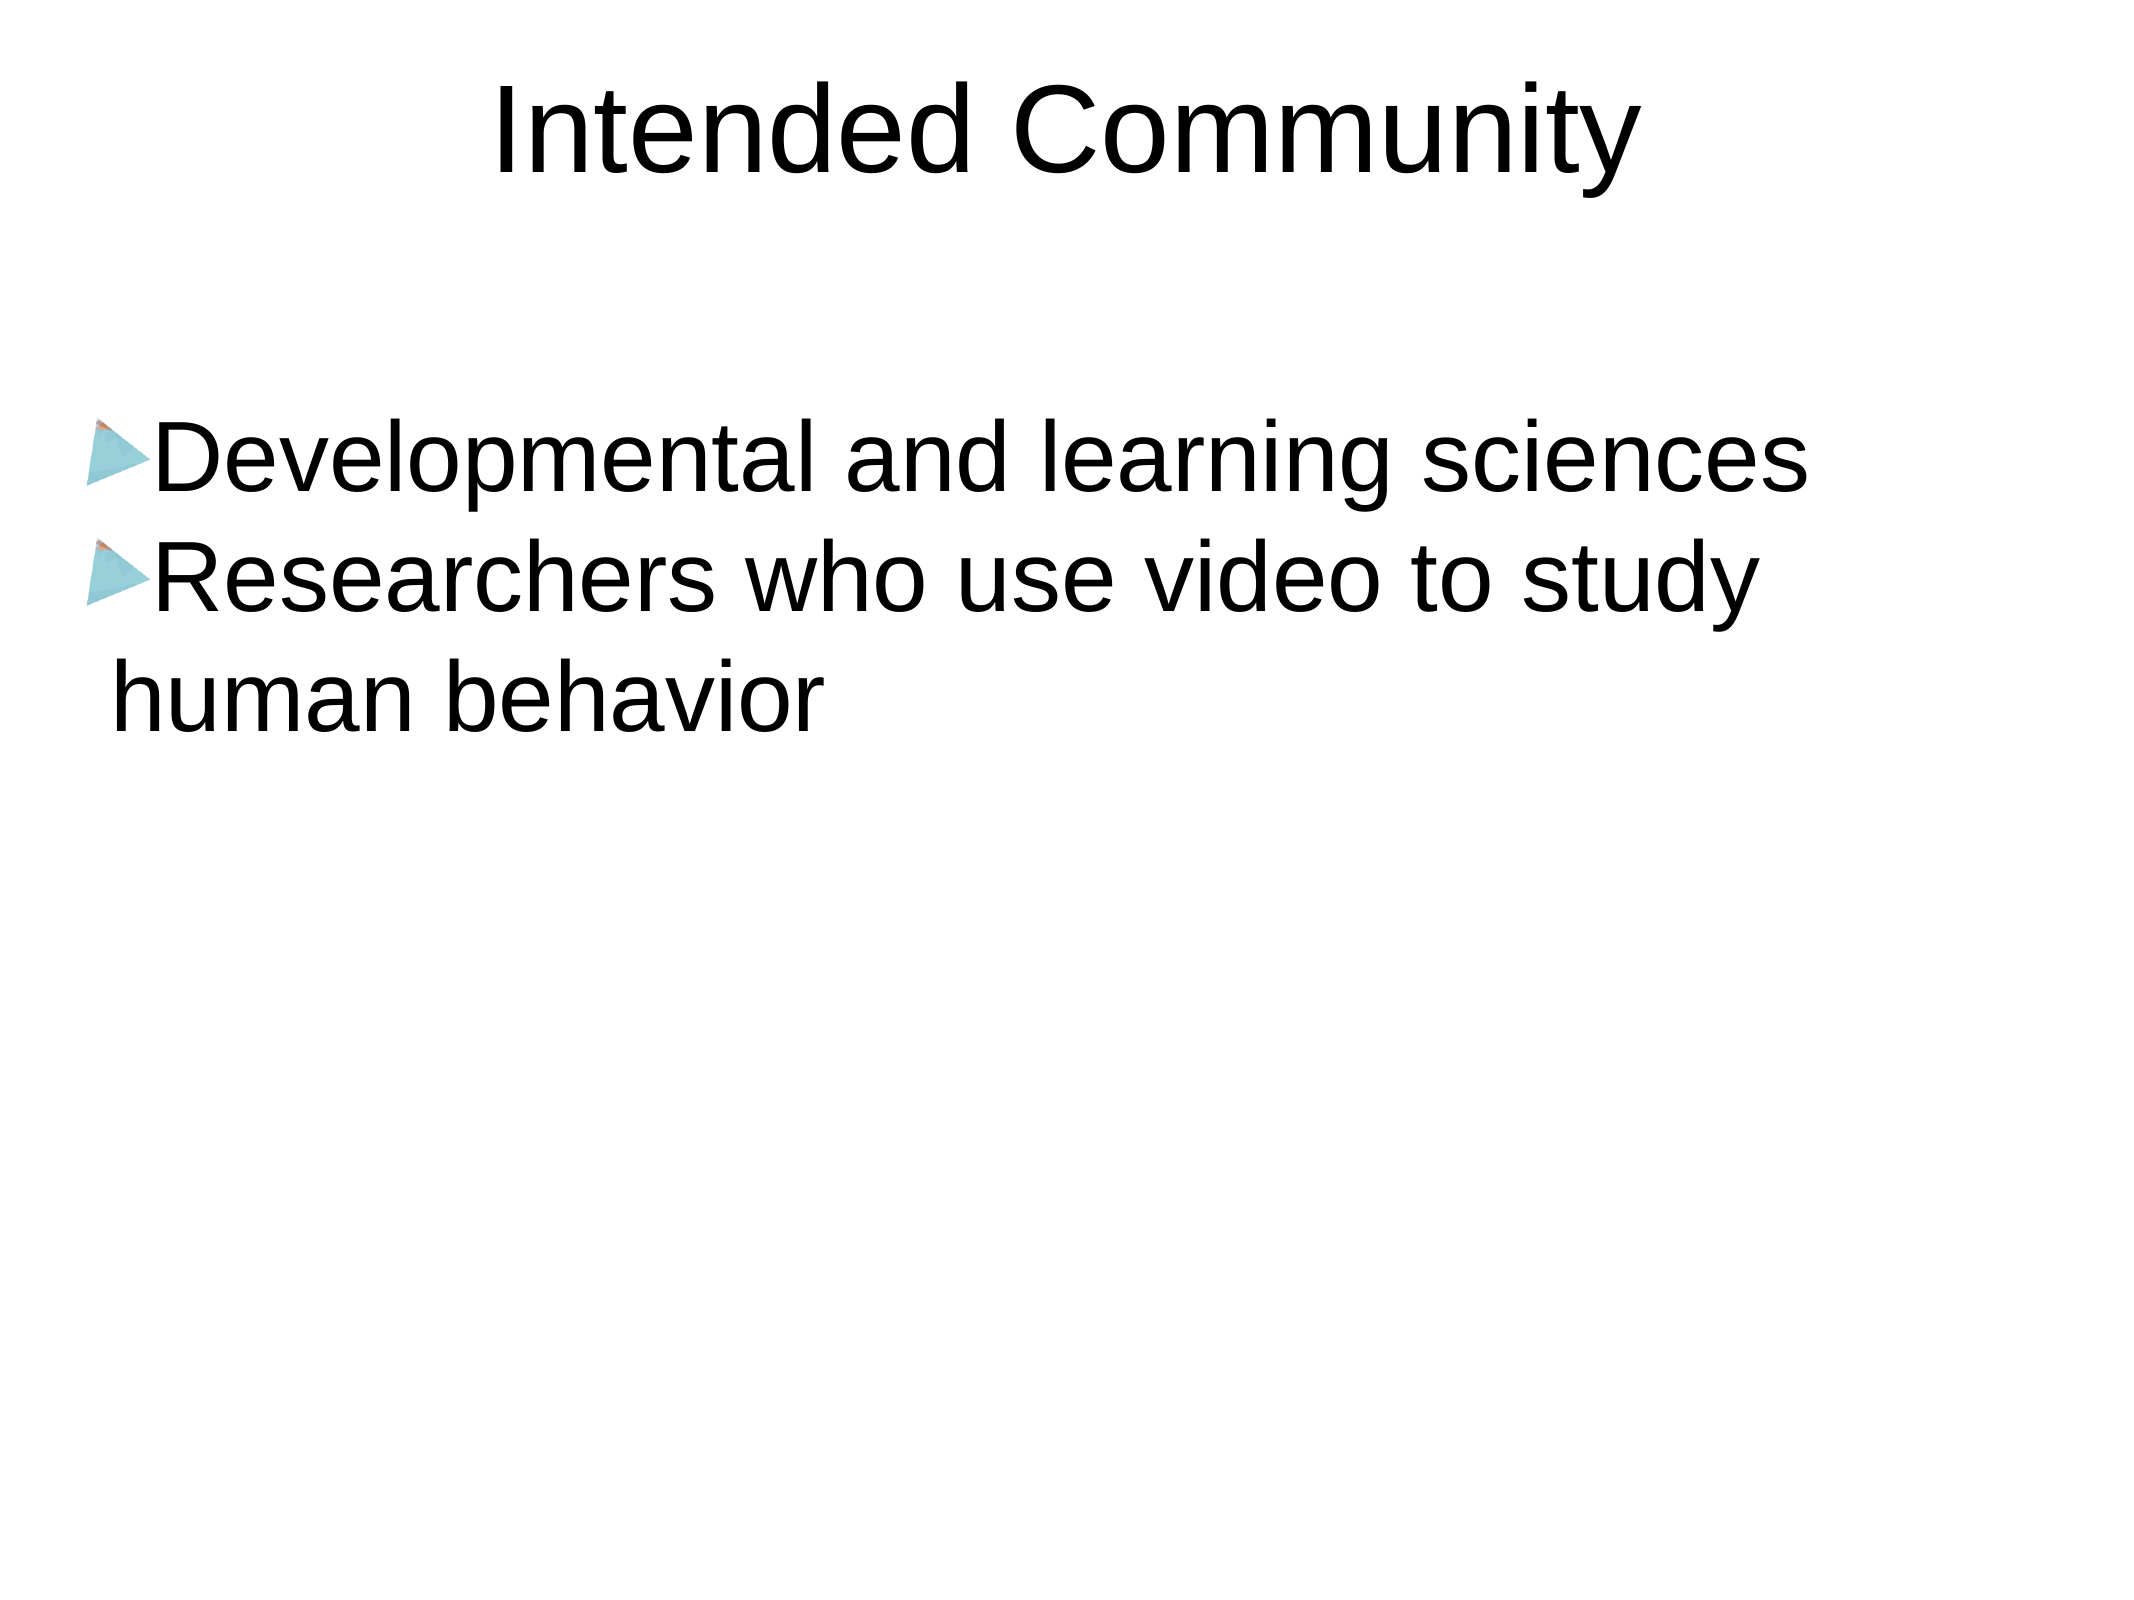

Intended Community
Developmental and learning sciences
Researchers who use video to study human behavior